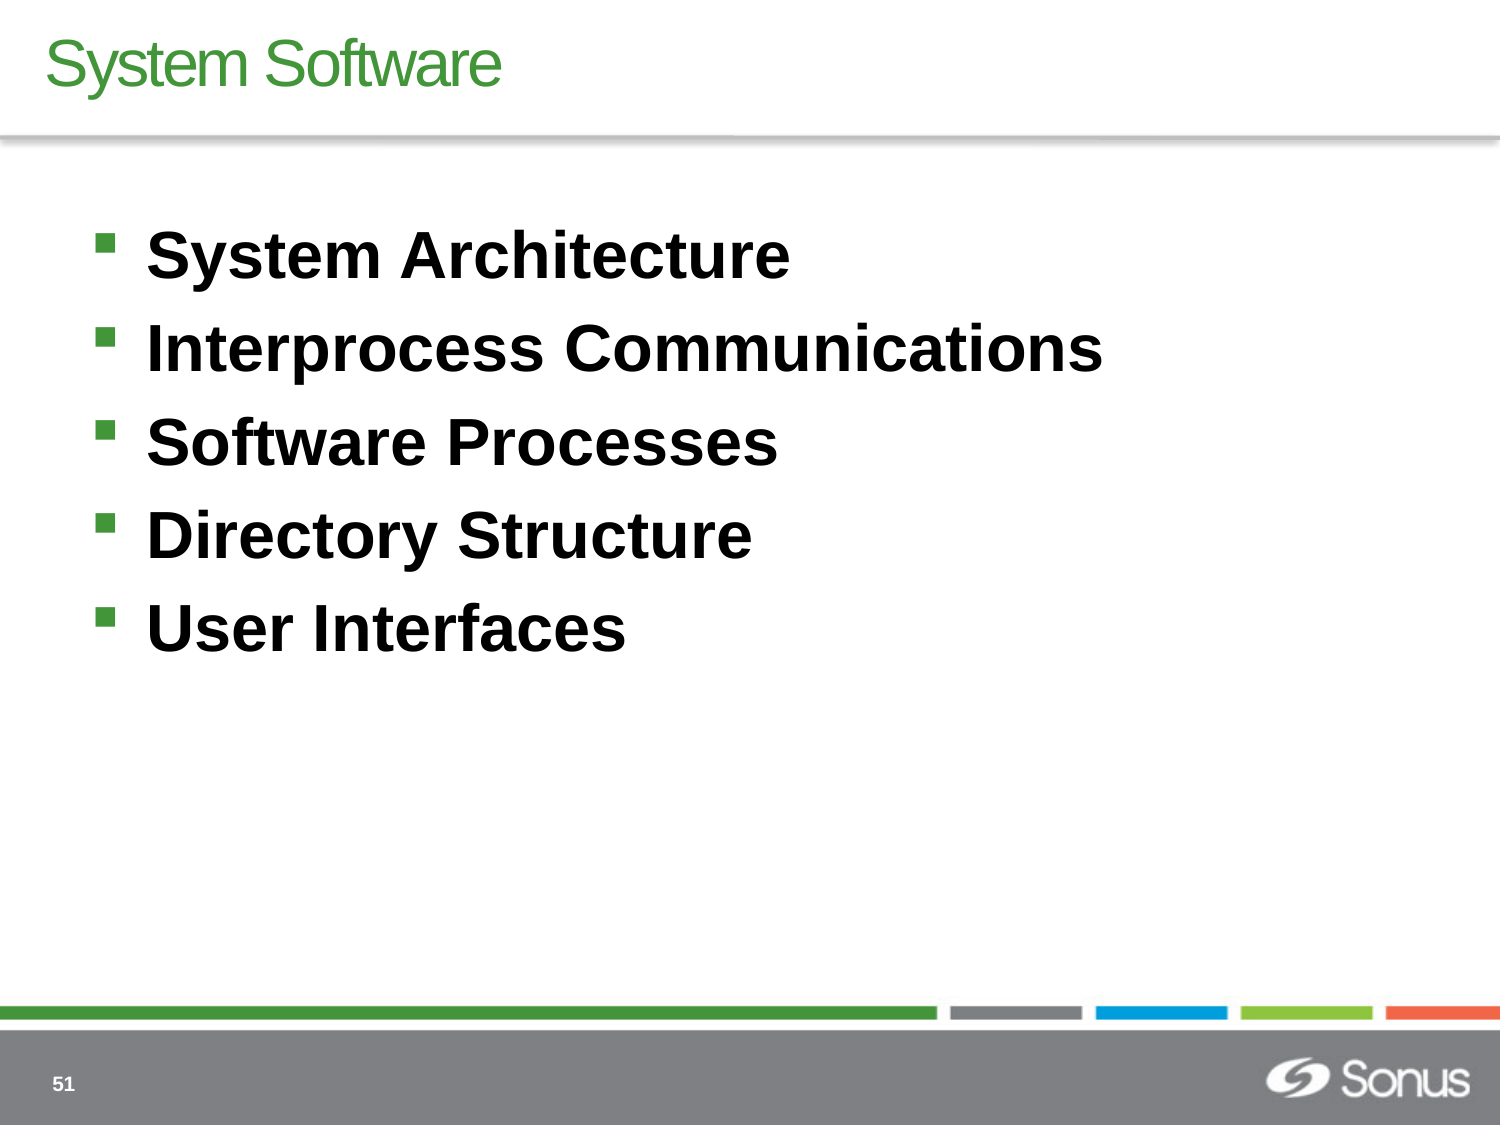

# System Software
System Architecture
Interprocess Communications
Software Processes
Directory Structure
User Interfaces